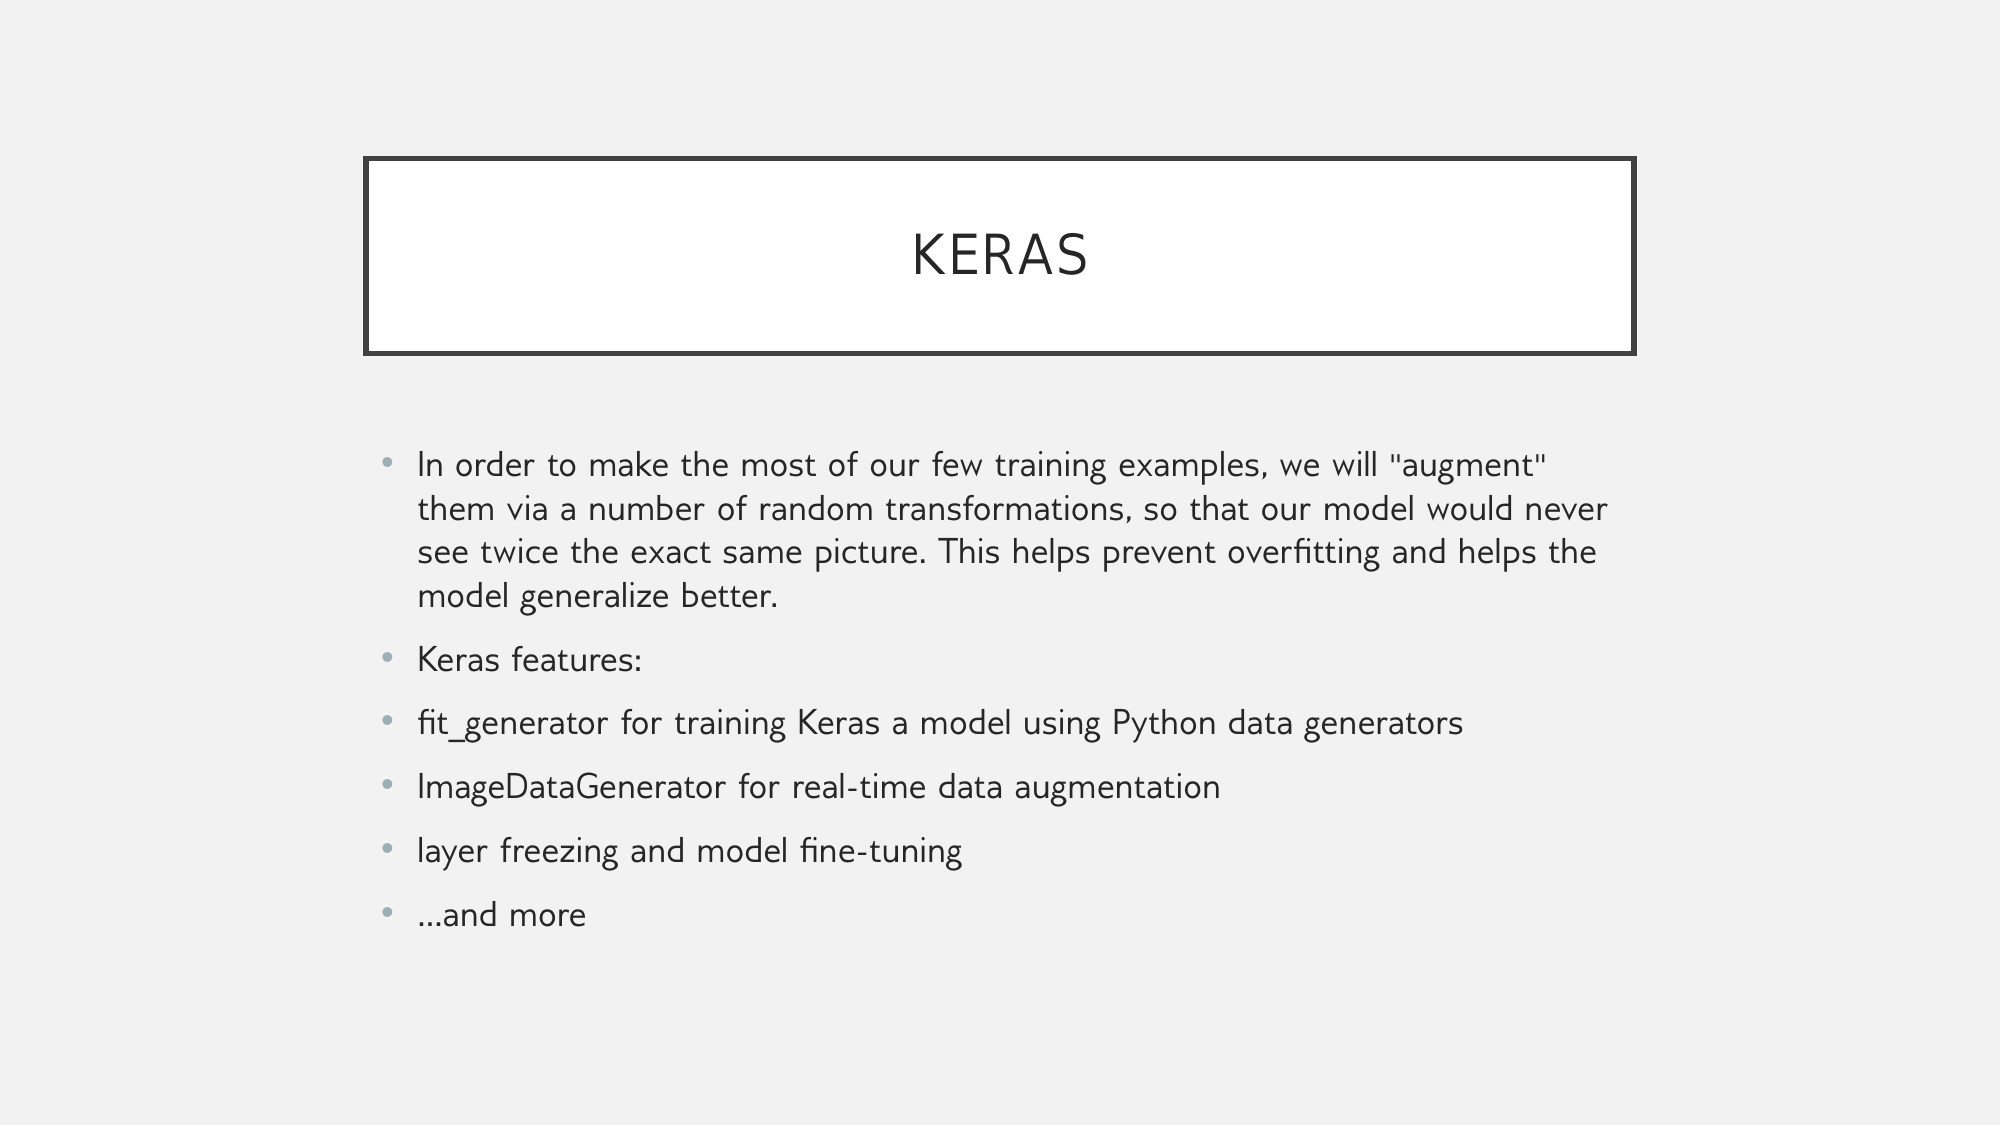

# KERAS
In order to make the most of our few training examples, we will "augment" them via a number of random transformations, so that our model would never see twice the exact same picture. This helps prevent overfitting and helps the model generalize better.
Keras features:
fit_generator for training Keras a model using Python data generators
ImageDataGenerator for real-time data augmentation
layer freezing and model fine-tuning
...and more